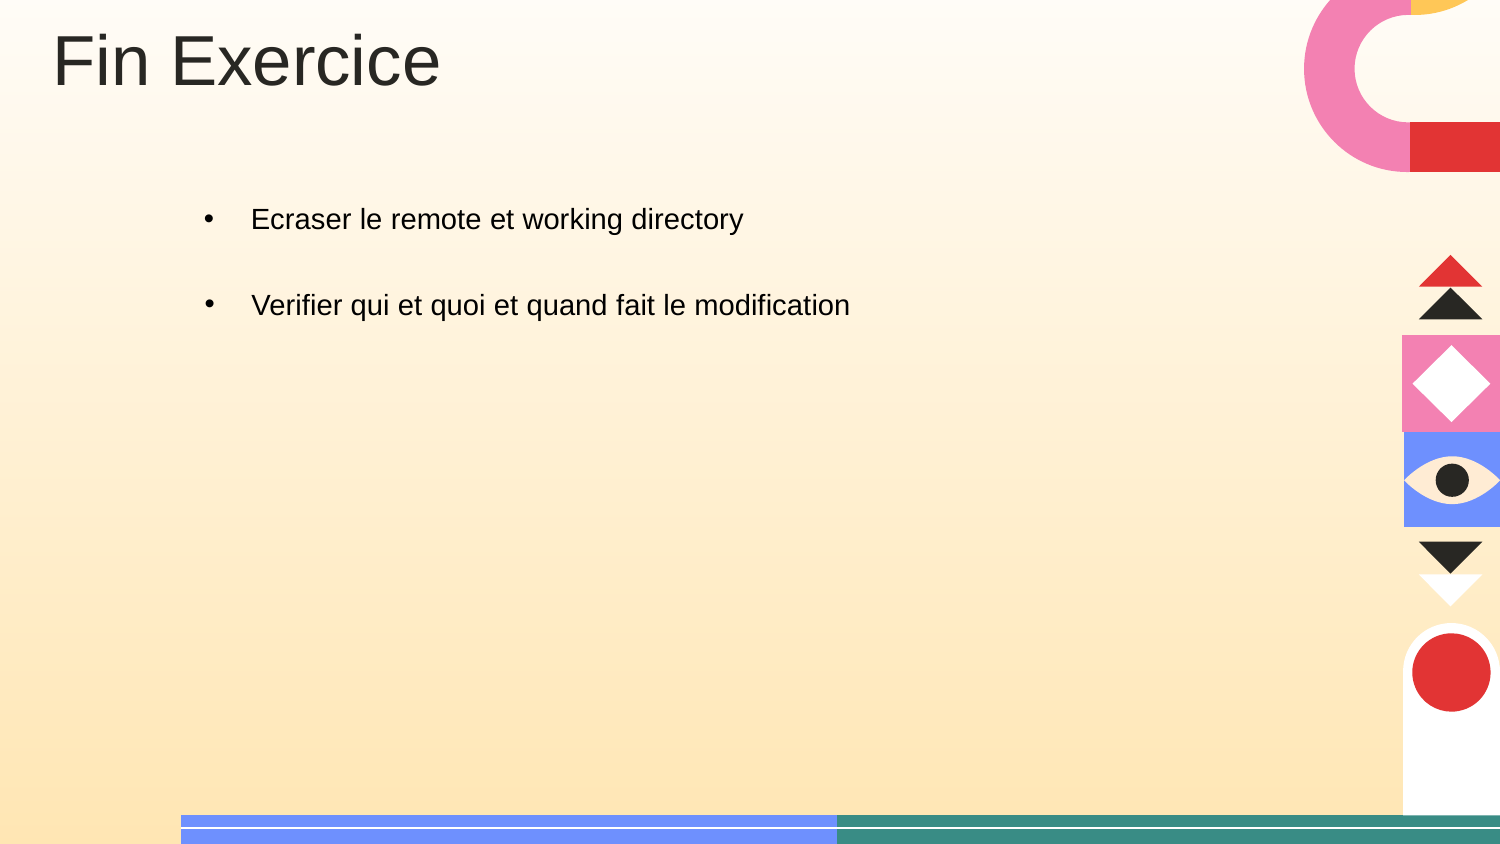

# Fin Exercice
Ecraser le remote et working directory
Verifier qui et quoi et quand fait le modification